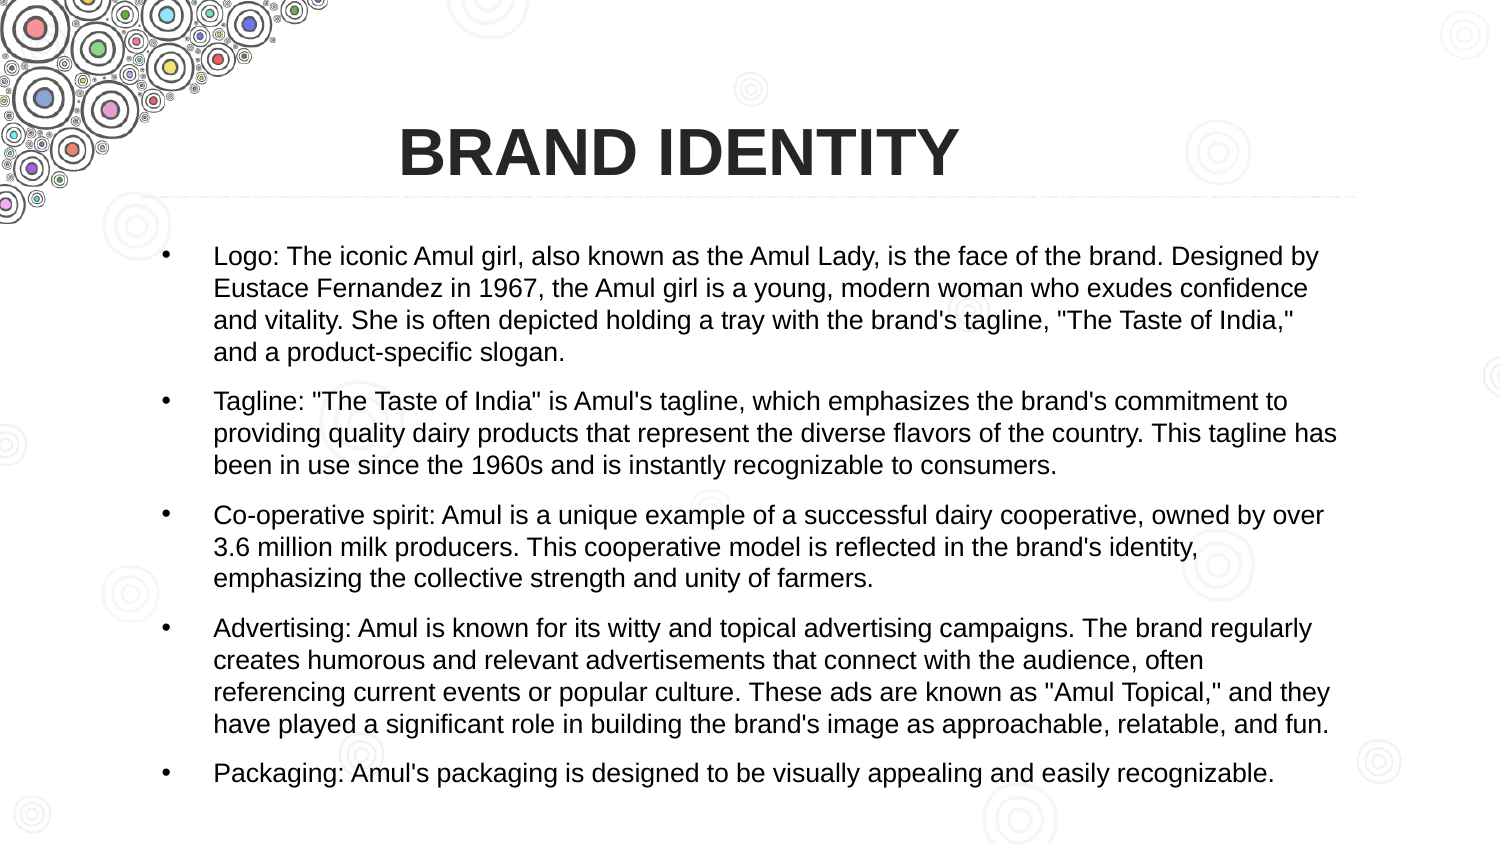

# Brand identity
Logo: The iconic Amul girl, also known as the Amul Lady, is the face of the brand. Designed by Eustace Fernandez in 1967, the Amul girl is a young, modern woman who exudes confidence and vitality. She is often depicted holding a tray with the brand's tagline, "The Taste of India," and a product-specific slogan.
Tagline: "The Taste of India" is Amul's tagline, which emphasizes the brand's commitment to providing quality dairy products that represent the diverse flavors of the country. This tagline has been in use since the 1960s and is instantly recognizable to consumers.
Co-operative spirit: Amul is a unique example of a successful dairy cooperative, owned by over 3.6 million milk producers. This cooperative model is reflected in the brand's identity, emphasizing the collective strength and unity of farmers.
Advertising: Amul is known for its witty and topical advertising campaigns. The brand regularly creates humorous and relevant advertisements that connect with the audience, often referencing current events or popular culture. These ads are known as "Amul Topical," and they have played a significant role in building the brand's image as approachable, relatable, and fun.
Packaging: Amul's packaging is designed to be visually appealing and easily recognizable.